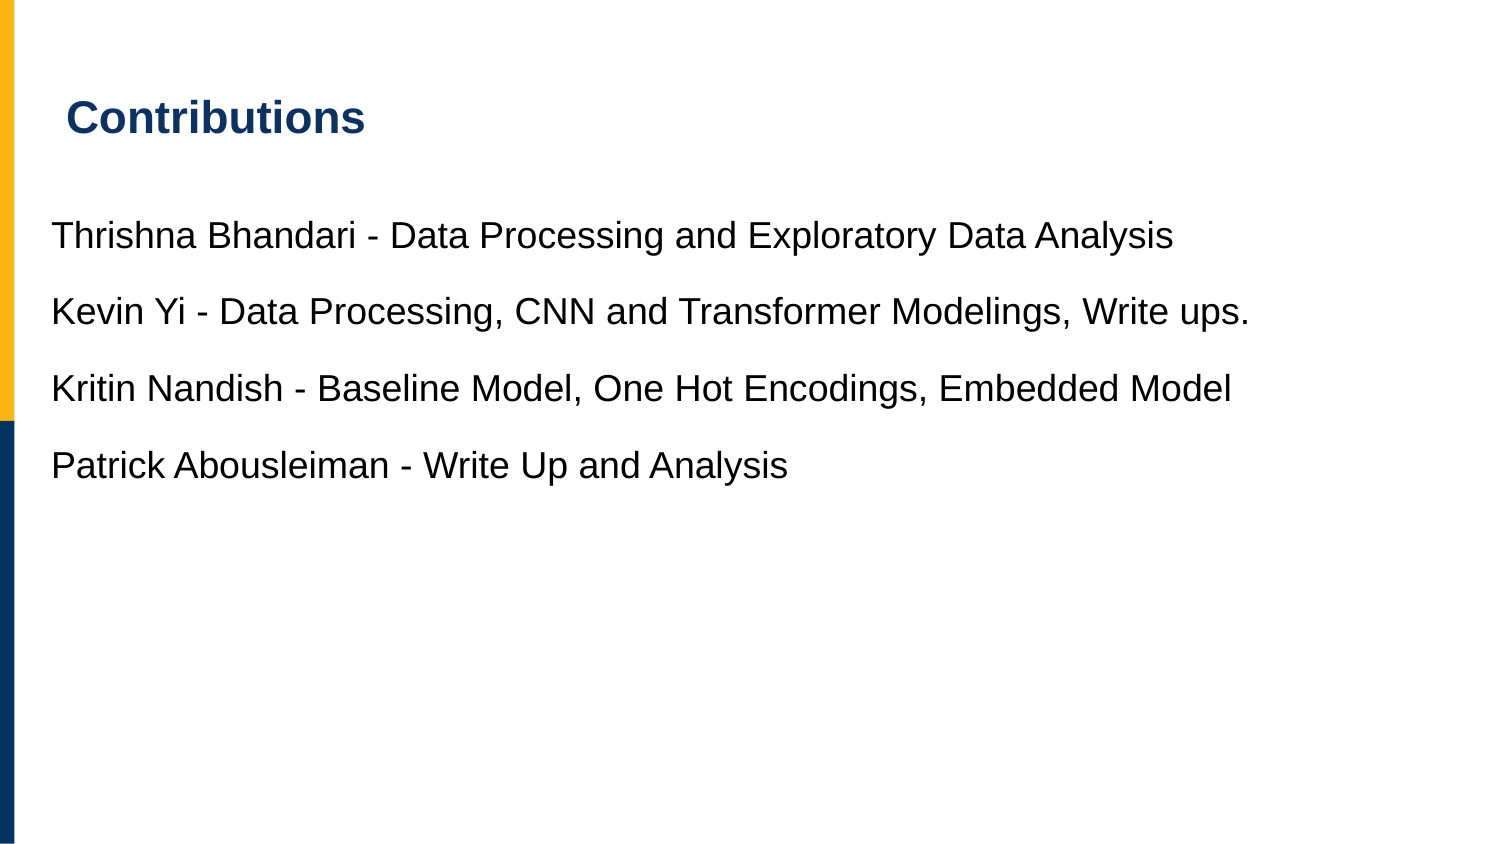

# Contributions
Thrishna Bhandari - Data Processing and Exploratory Data Analysis
Kevin Yi - Data Processing, CNN and Transformer Modelings, Write ups.
Kritin Nandish - Baseline Model, One Hot Encodings, Embedded Model
Patrick Abousleiman - Write Up and Analysis